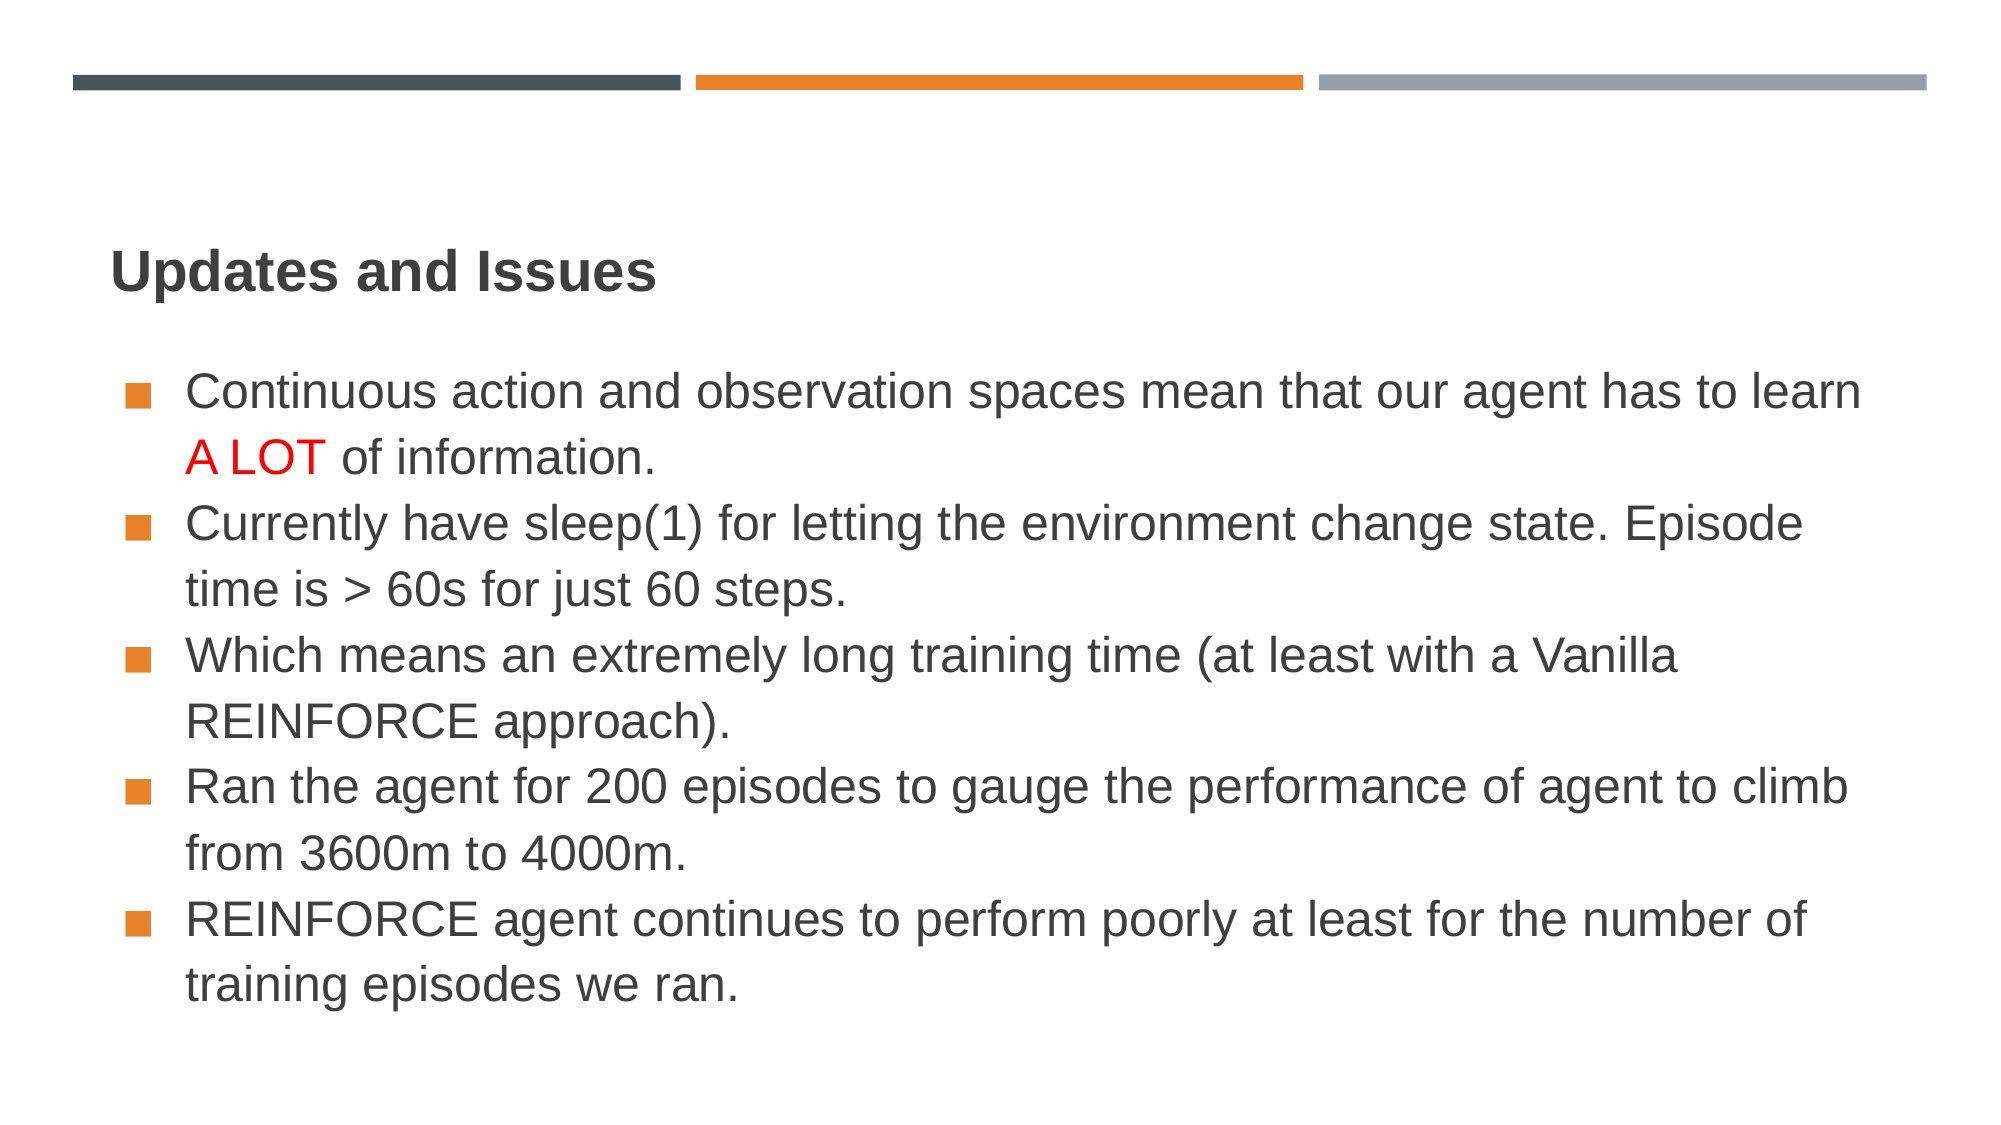

# Updates and Issues
Continuous action and observation spaces mean that our agent has to learn A LOT of information.
Currently have sleep(1) for letting the environment change state. Episode time is > 60s for just 60 steps.
Which means an extremely long training time (at least with a Vanilla REINFORCE approach).
Ran the agent for 200 episodes to gauge the performance of agent to climb from 3600m to 4000m.
REINFORCE agent continues to perform poorly at least for the number of training episodes we ran.